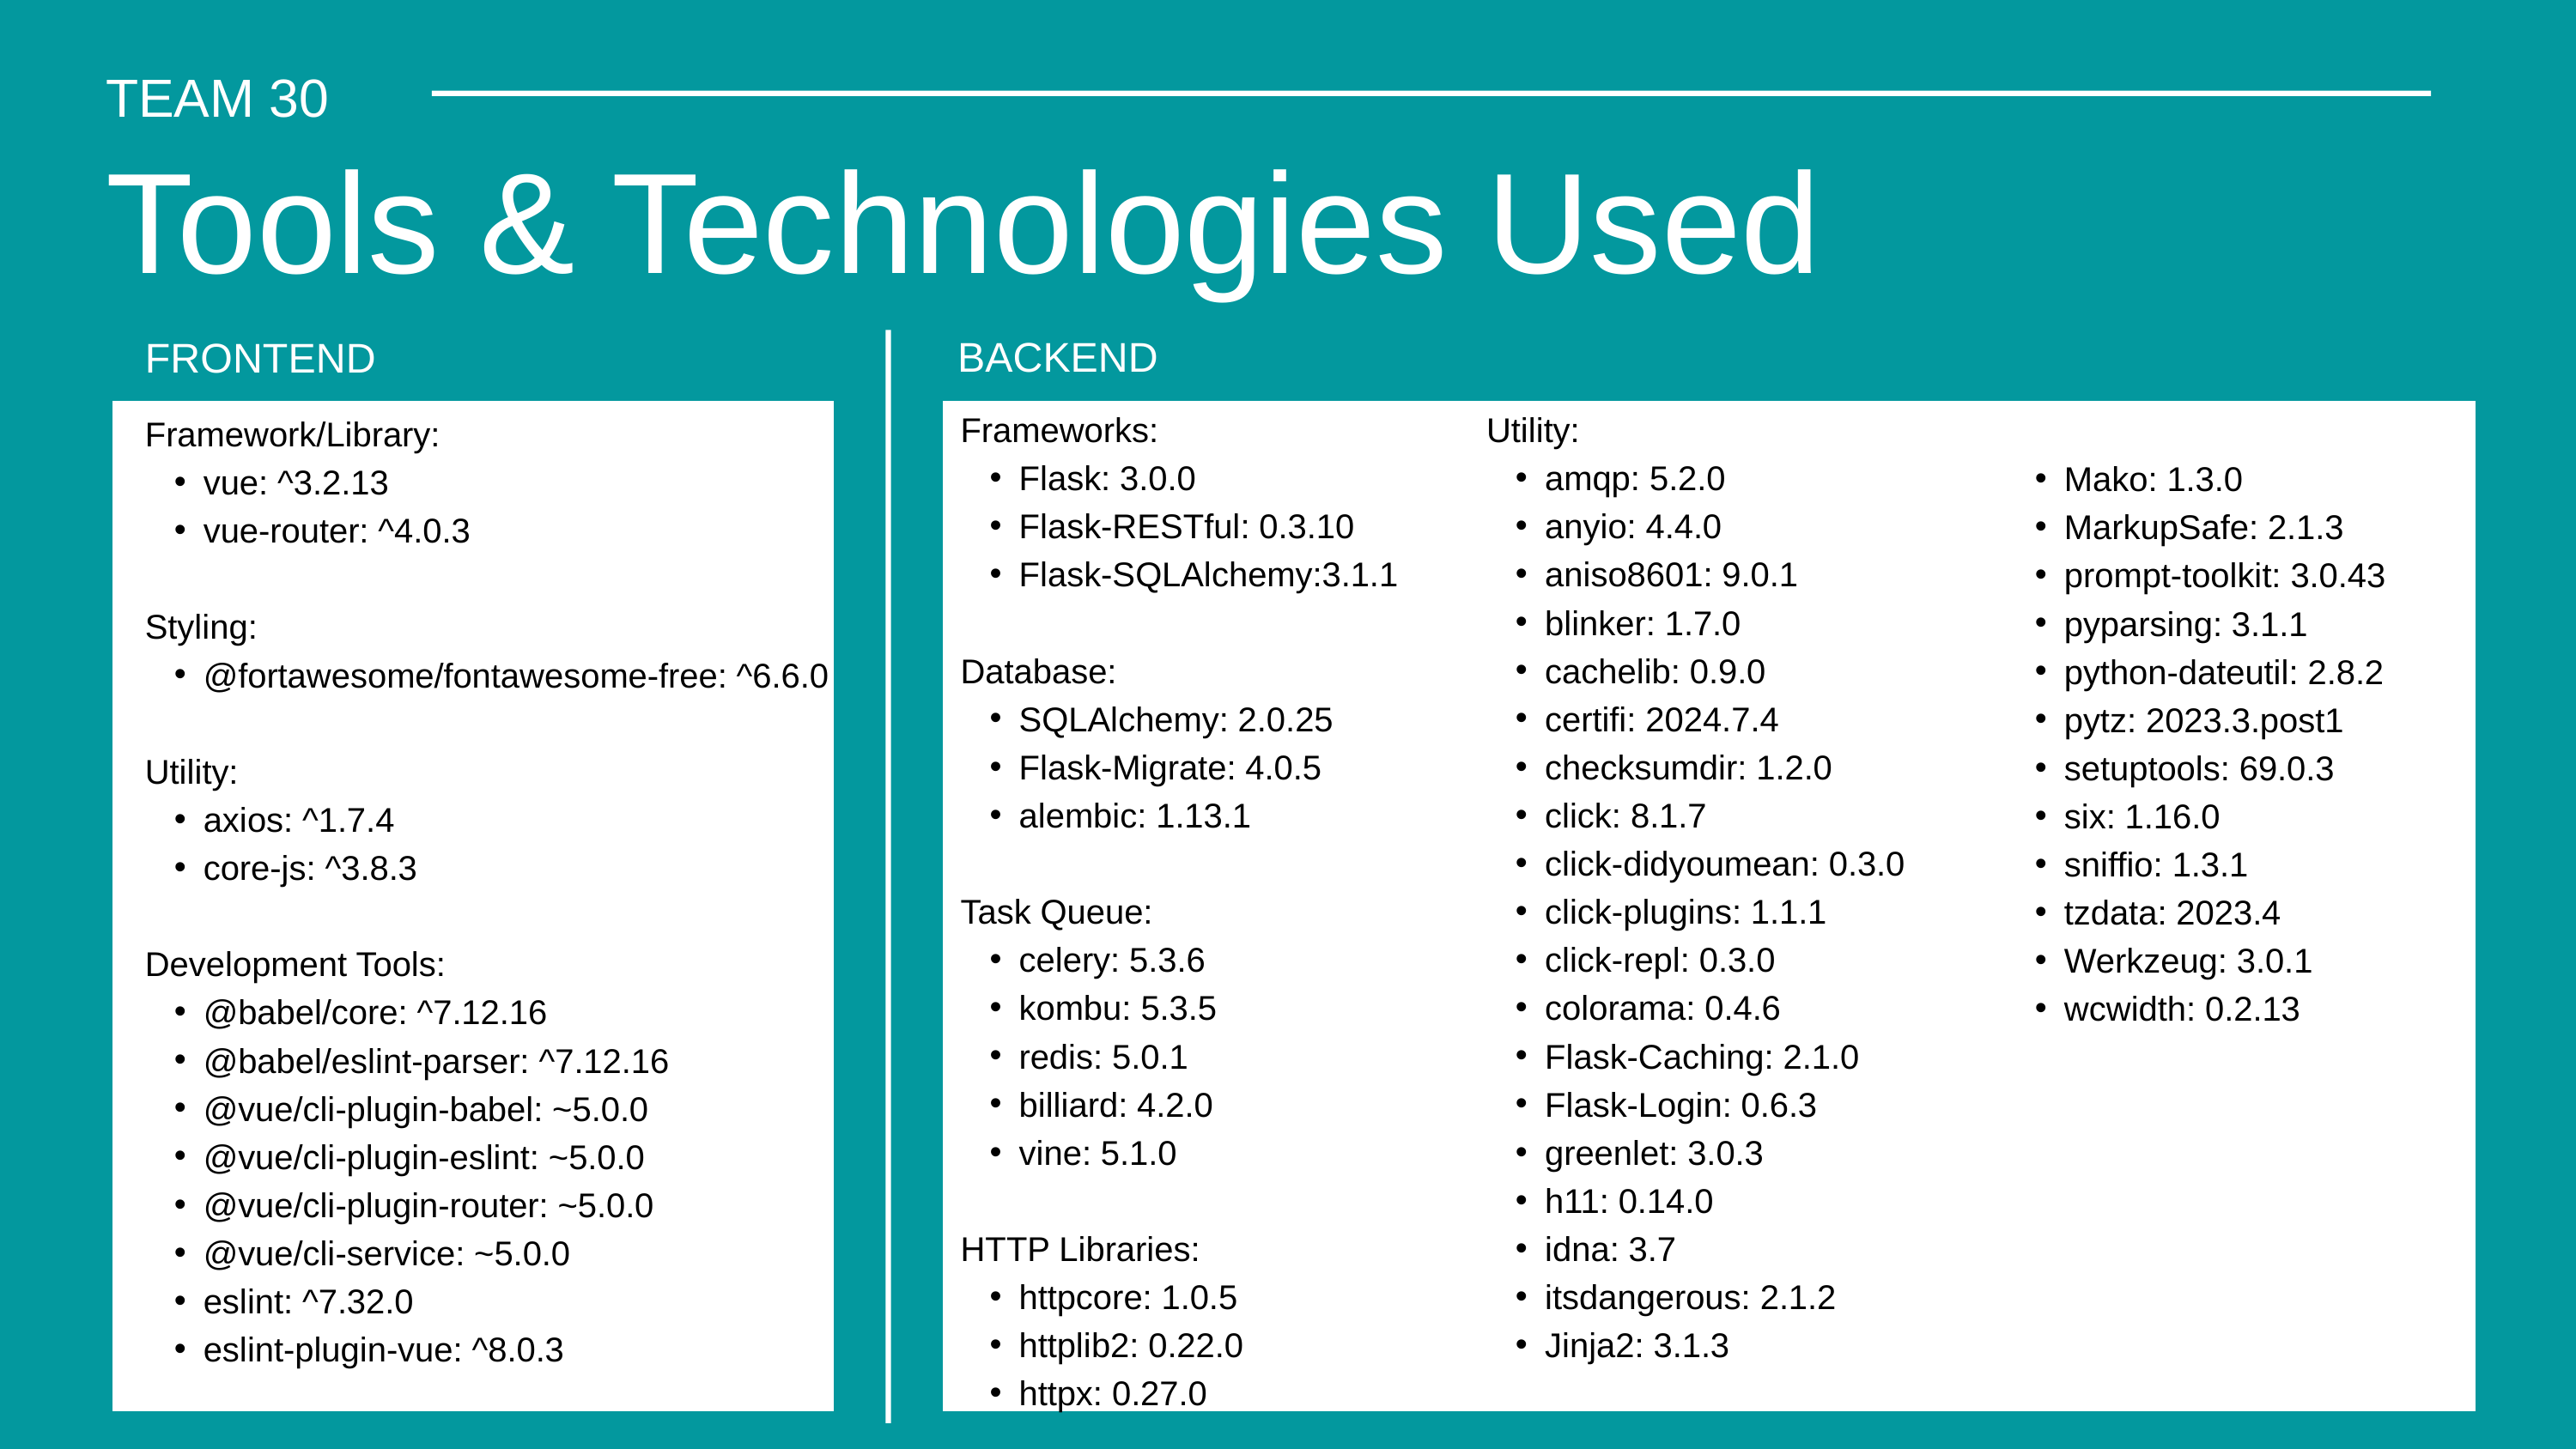

TEAM 30

Tools & Technologies Used
BACKEND
FRONTEND

Frameworks:
Flask: 3.0.0
Flask-RESTful: 0.3.10
Flask-SQLAlchemy:3.1.1

Database:
SQLAlchemy: 2.0.25
Flask-Migrate: 4.0.5
alembic: 1.13.1

Task Queue:
celery: 5.3.6
kombu: 5.3.5
redis: 5.0.1
billiard: 4.2.0
vine: 5.1.0

HTTP Libraries:
httpcore: 1.0.5
httplib2: 0.22.0
httpx: 0.27.0
Utility:
amqp: 5.2.0
anyio: 4.4.0
aniso8601: 9.0.1
blinker: 1.7.0
cachelib: 0.9.0
certifi: 2024.7.4
checksumdir: 1.2.0
click: 8.1.7
click-didyoumean: 0.3.0
click-plugins: 1.1.1
click-repl: 0.3.0
colorama: 0.4.6
Flask-Caching: 2.1.0
Flask-Login: 0.6.3
greenlet: 3.0.3
h11: 0.14.0
idna: 3.7
itsdangerous: 2.1.2
Jinja2: 3.1.3

Framework/Library:
vue: ^3.2.13
vue-router: ^4.0.3

Styling:
@fortawesome/fontawesome-free: ^6.6.0

Utility:
axios: ^1.7.4
core-js: ^3.8.3

Development Tools:
@babel/core: ^7.12.16
@babel/eslint-parser: ^7.12.16
@vue/cli-plugin-babel: ~5.0.0
@vue/cli-plugin-eslint: ~5.0.0
@vue/cli-plugin-router: ~5.0.0
@vue/cli-service: ~5.0.0
eslint: ^7.32.0
eslint-plugin-vue: ^8.0.3

Mako: 1.3.0
MarkupSafe: 2.1.3
prompt-toolkit: 3.0.43
pyparsing: 3.1.1
python-dateutil: 2.8.2
pytz: 2023.3.post1
setuptools: 69.0.3
six: 1.16.0
sniffio: 1.3.1
tzdata: 2023.4
Werkzeug: 3.0.1
wcwidth: 0.2.13